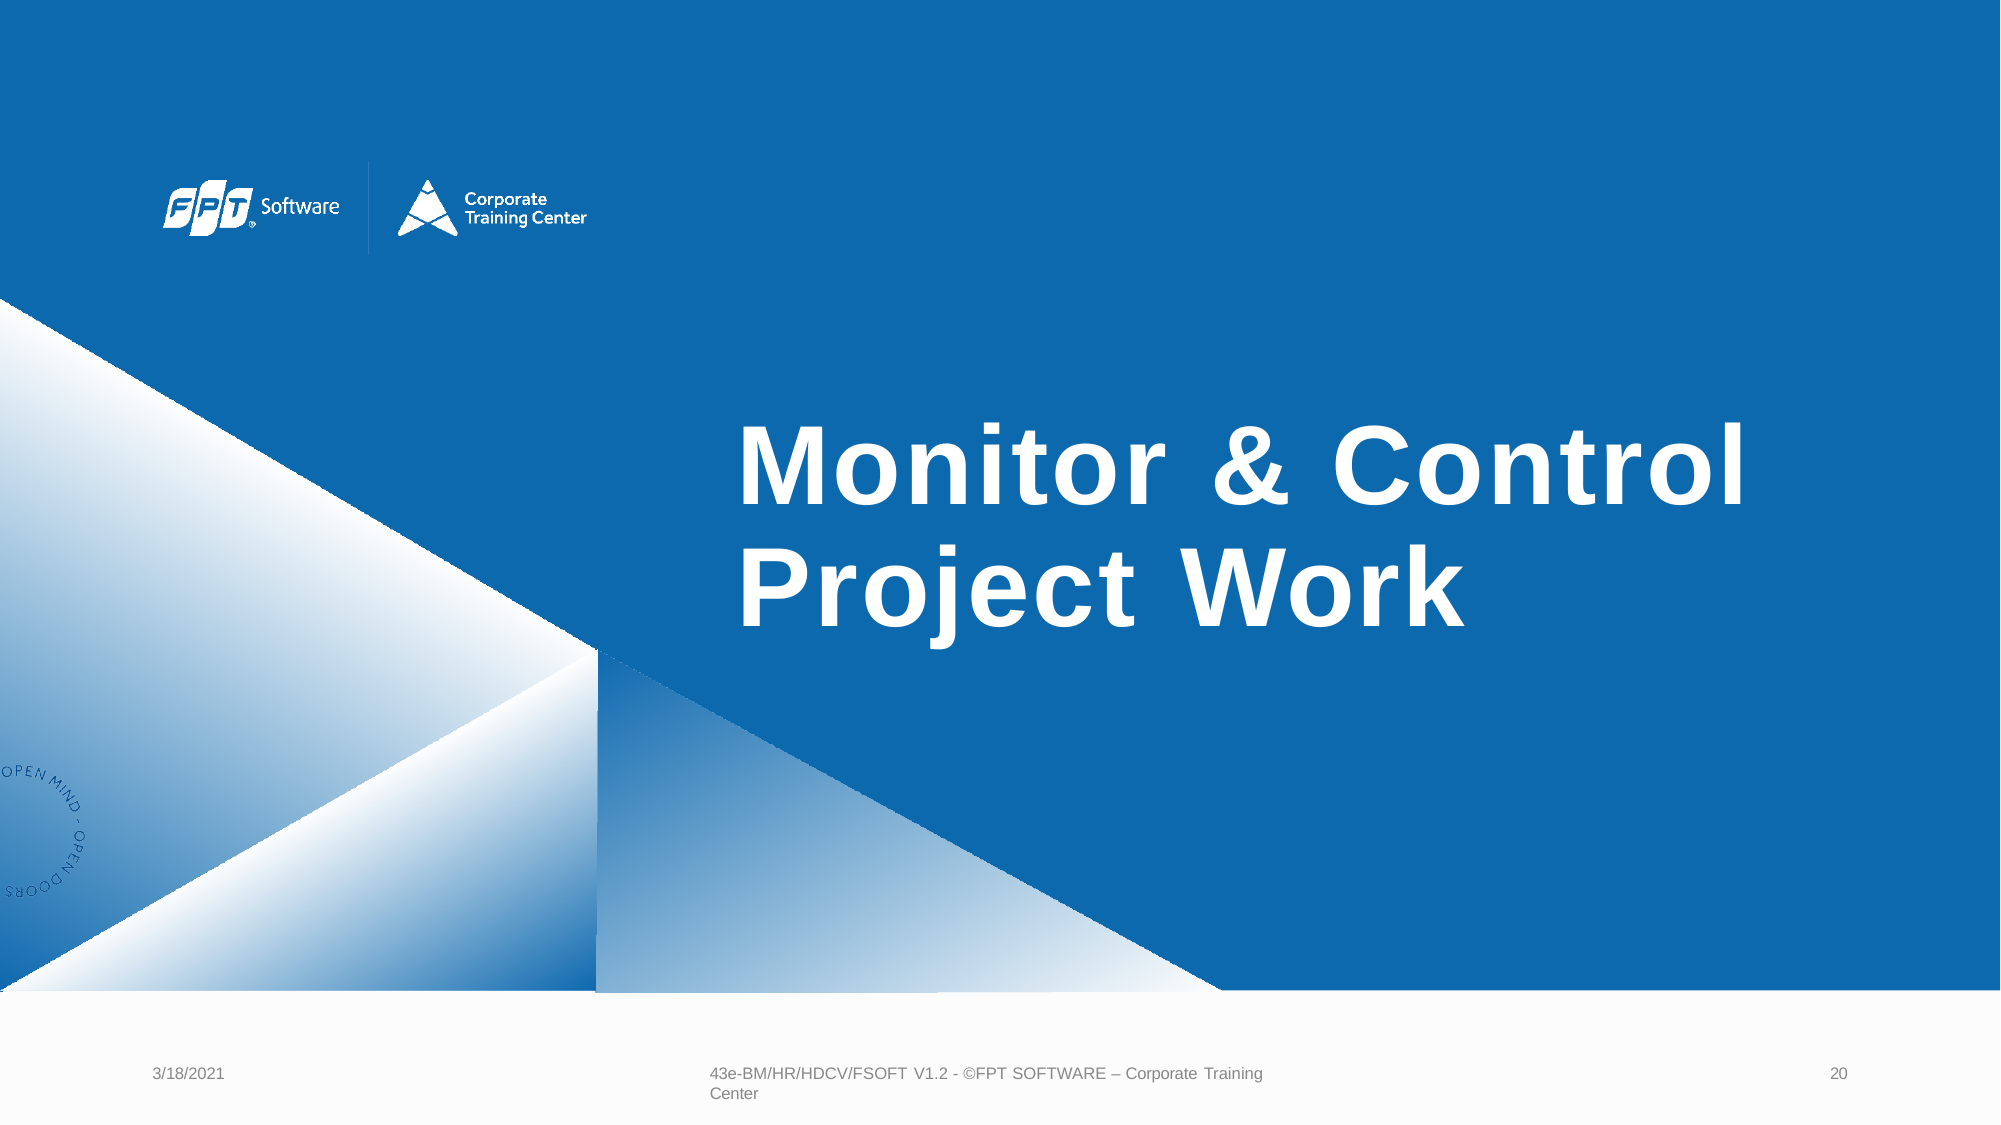

# Monitor & Control Project Work
3/18/2021
43e-BM/HR/HDCV/FSOFT V1.2 - ©FPT SOFTWARE – Corporate Training Center
20